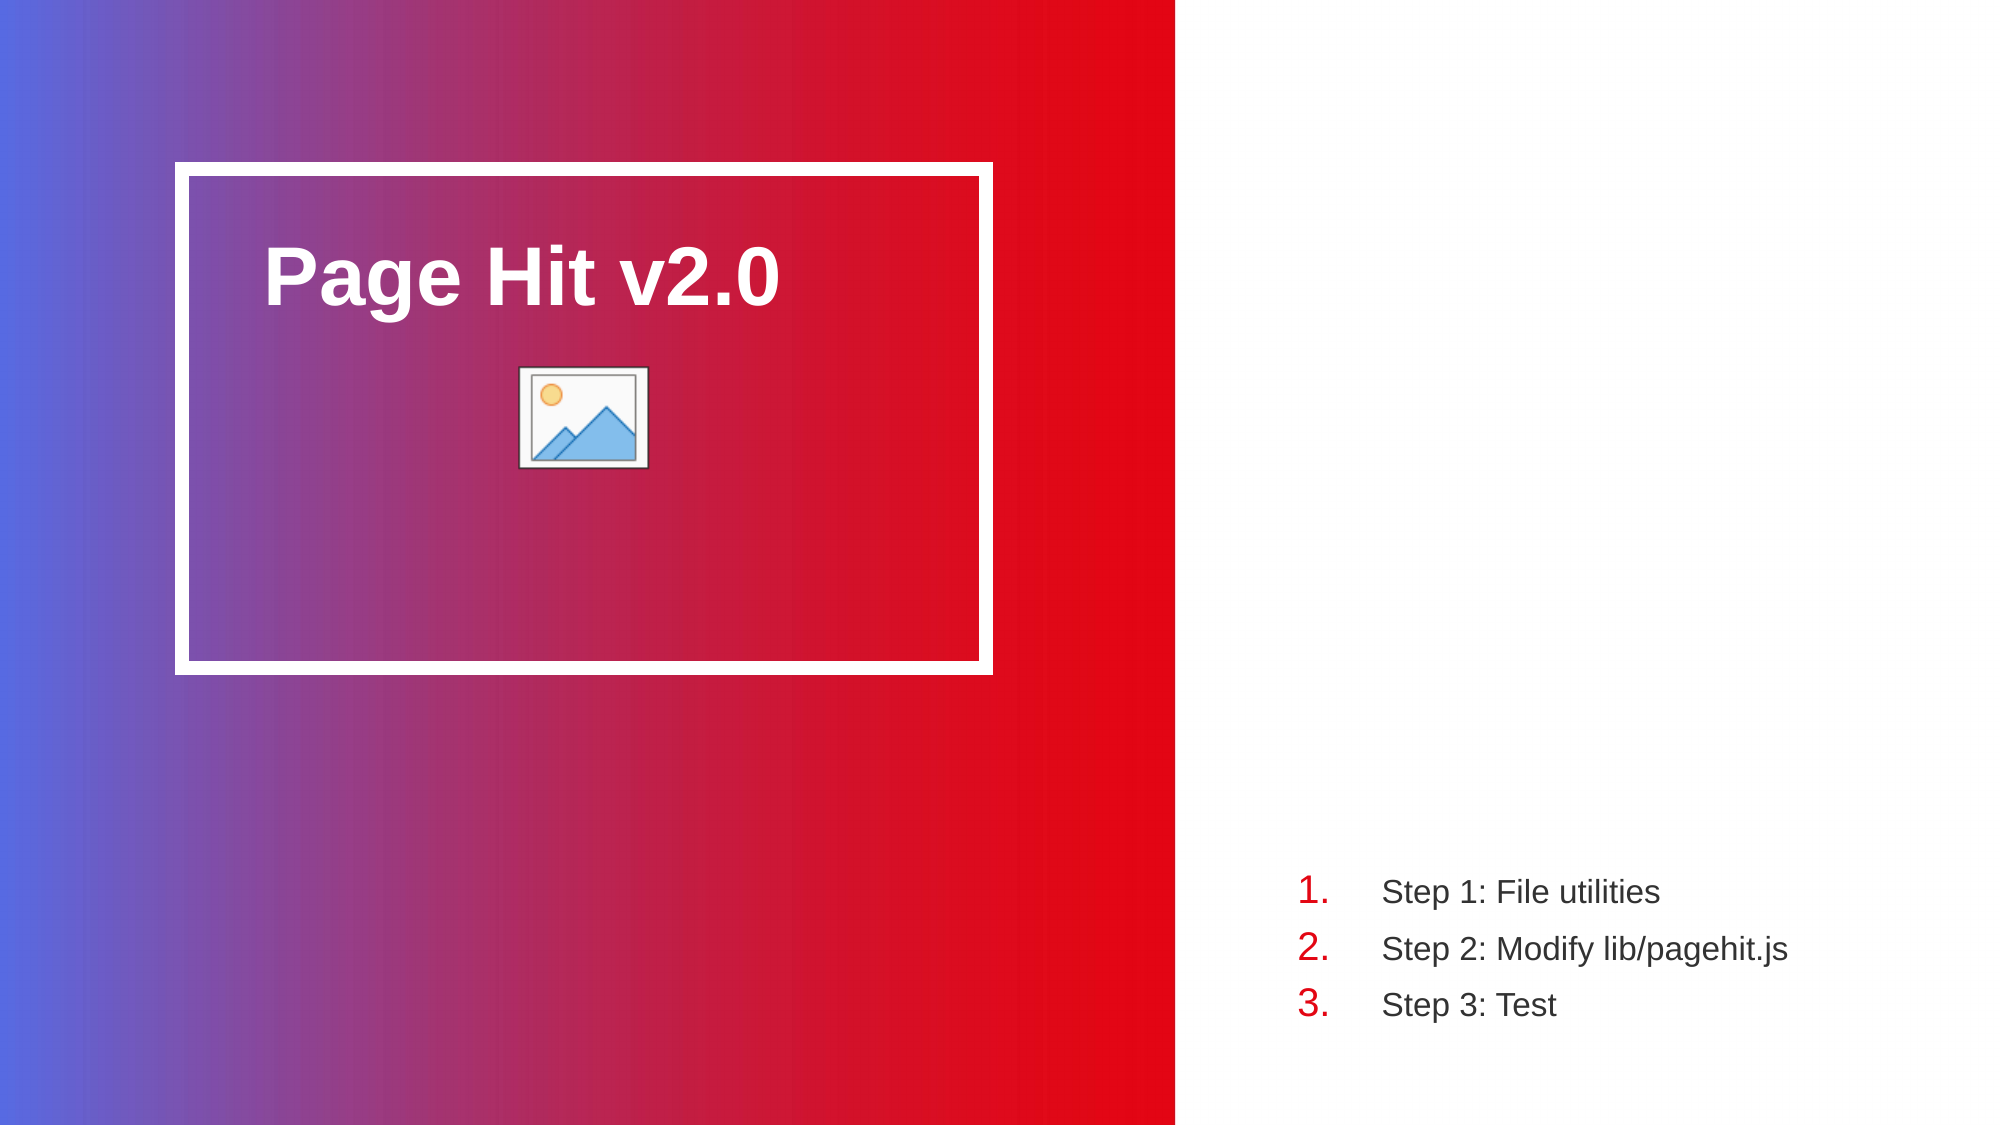

Page Hit v2.0
Step 1: File utilities
Step 2: Modify lib/pagehit.js
Step 3: Test